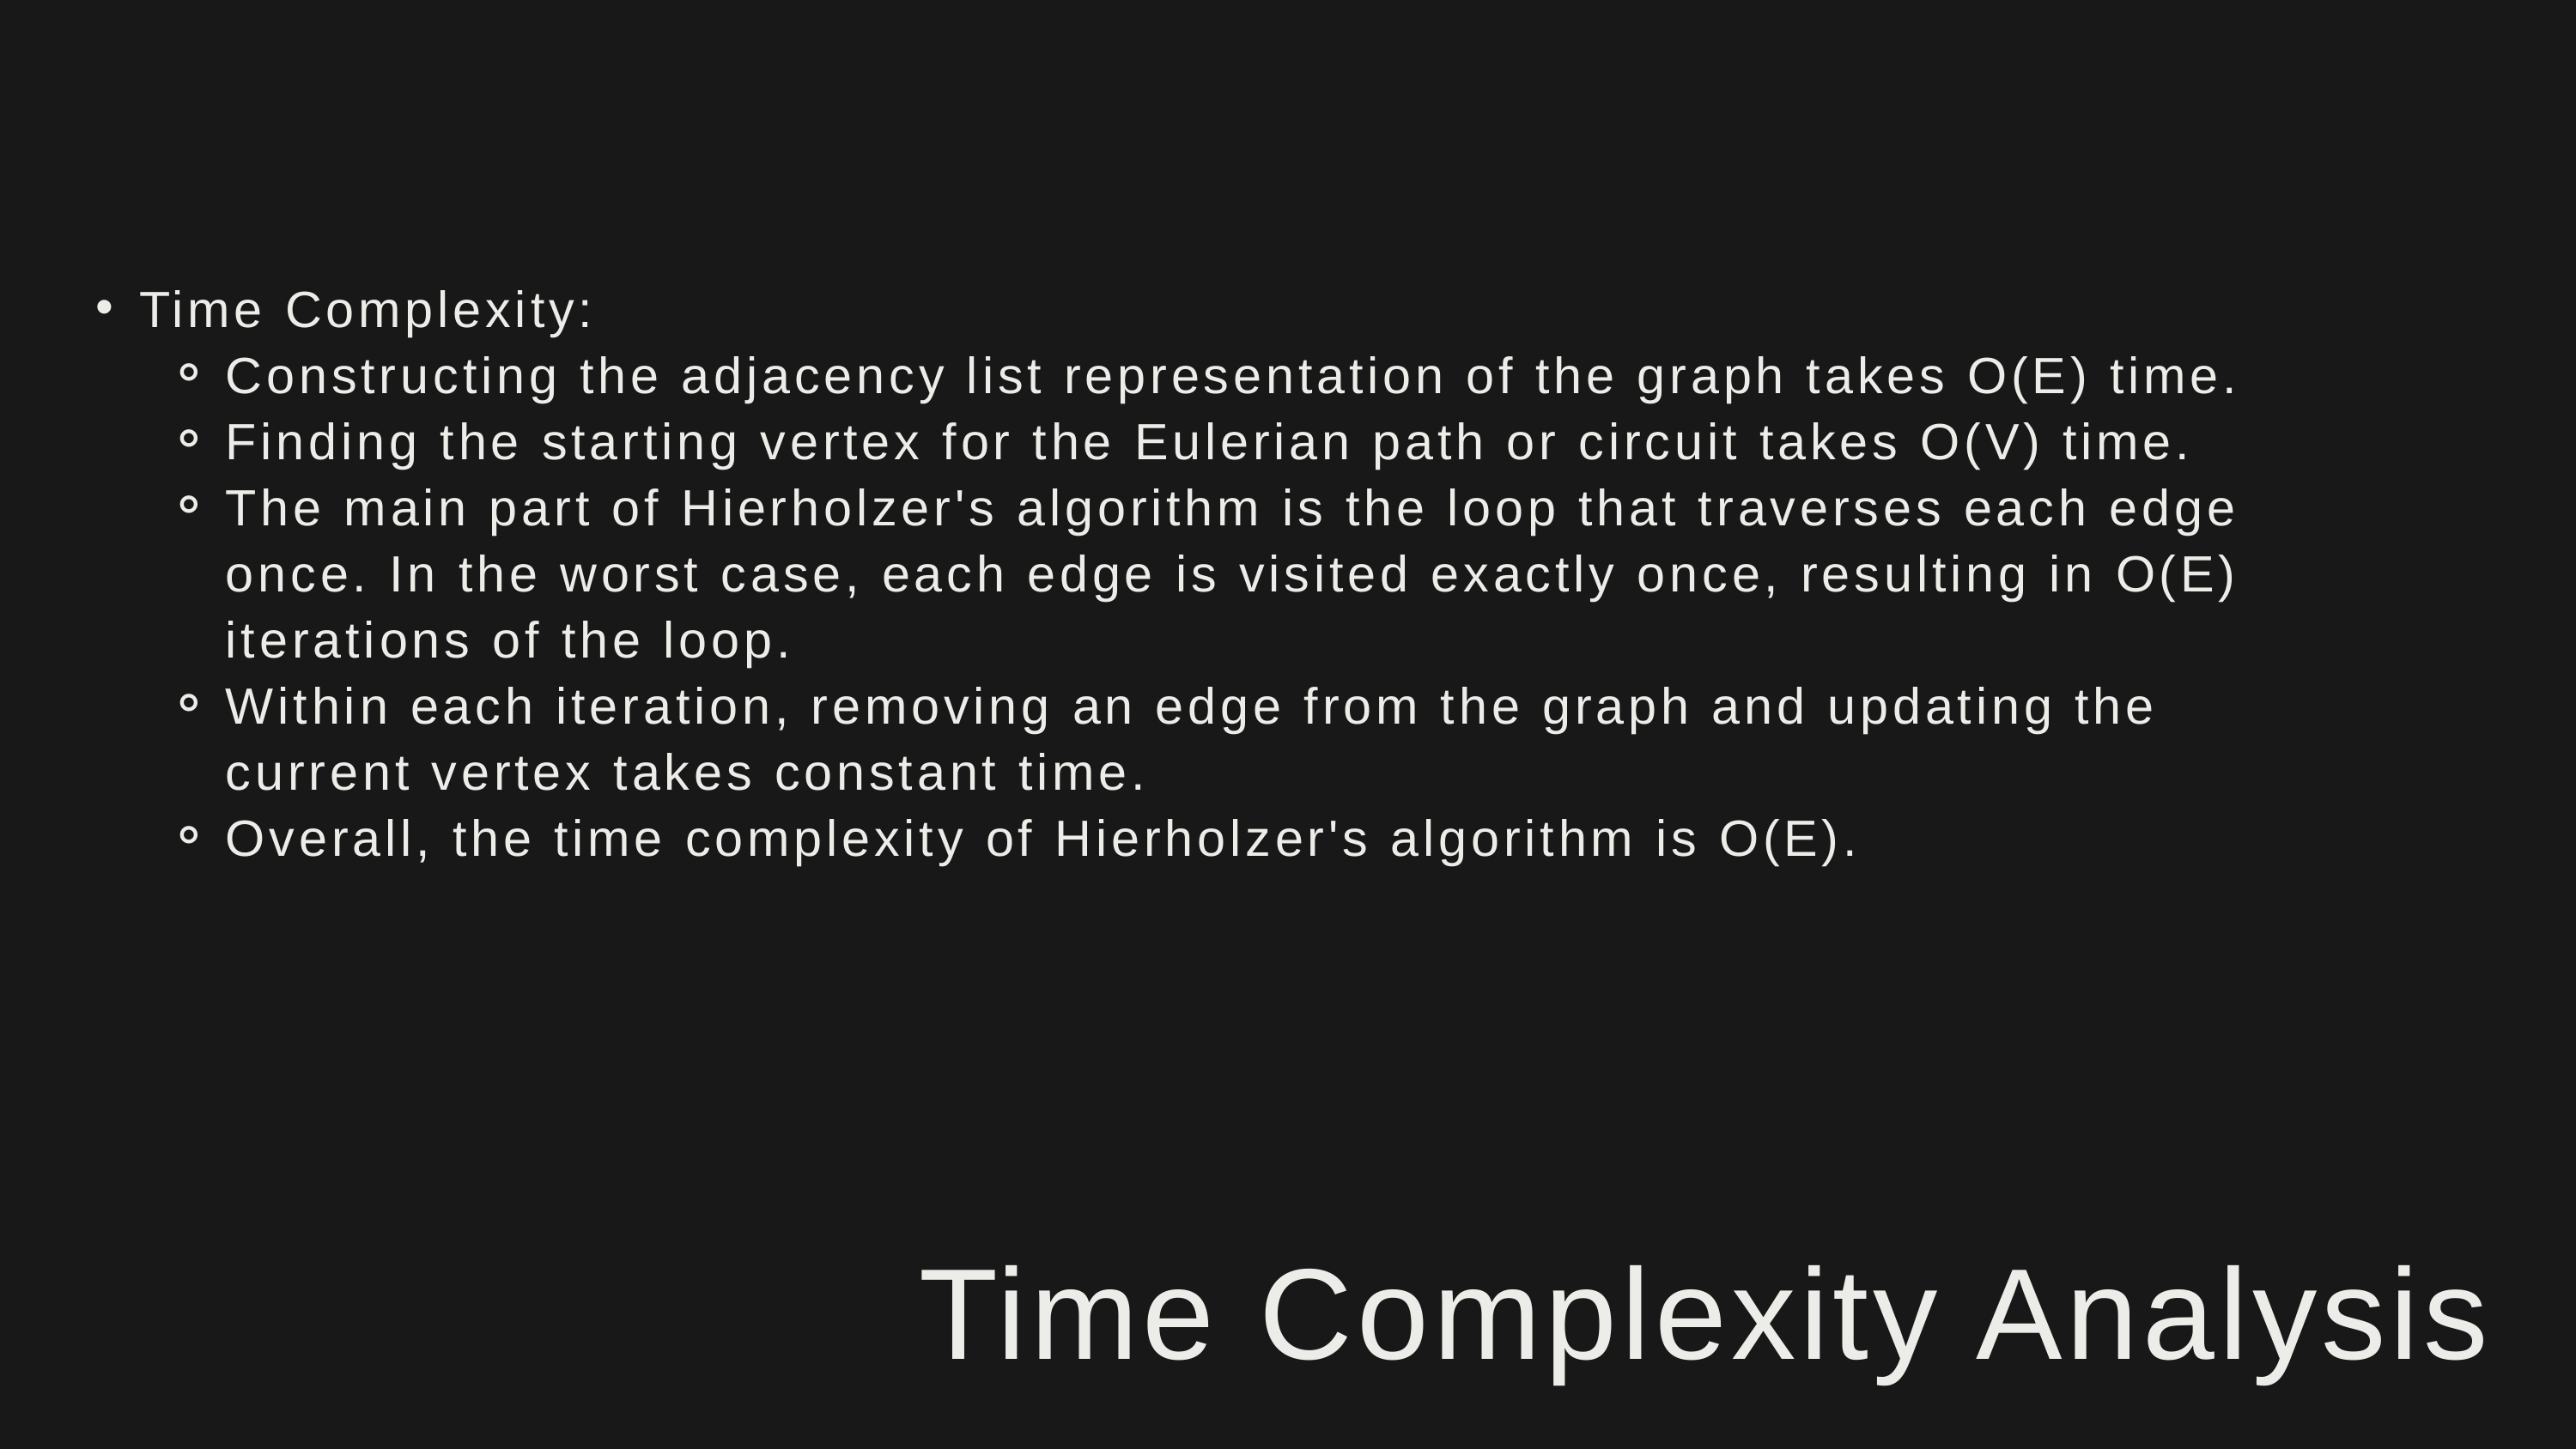

Time Complexity:
Constructing the adjacency list representation of the graph takes O(E) time.
Finding the starting vertex for the Eulerian path or circuit takes O(V) time.
The main part of Hierholzer's algorithm is the loop that traverses each edge once. In the worst case, each edge is visited exactly once, resulting in O(E) iterations of the loop.
Within each iteration, removing an edge from the graph and updating the current vertex takes constant time.
Overall, the time complexity of Hierholzer's algorithm is O(E).

Time Complexity Analysis